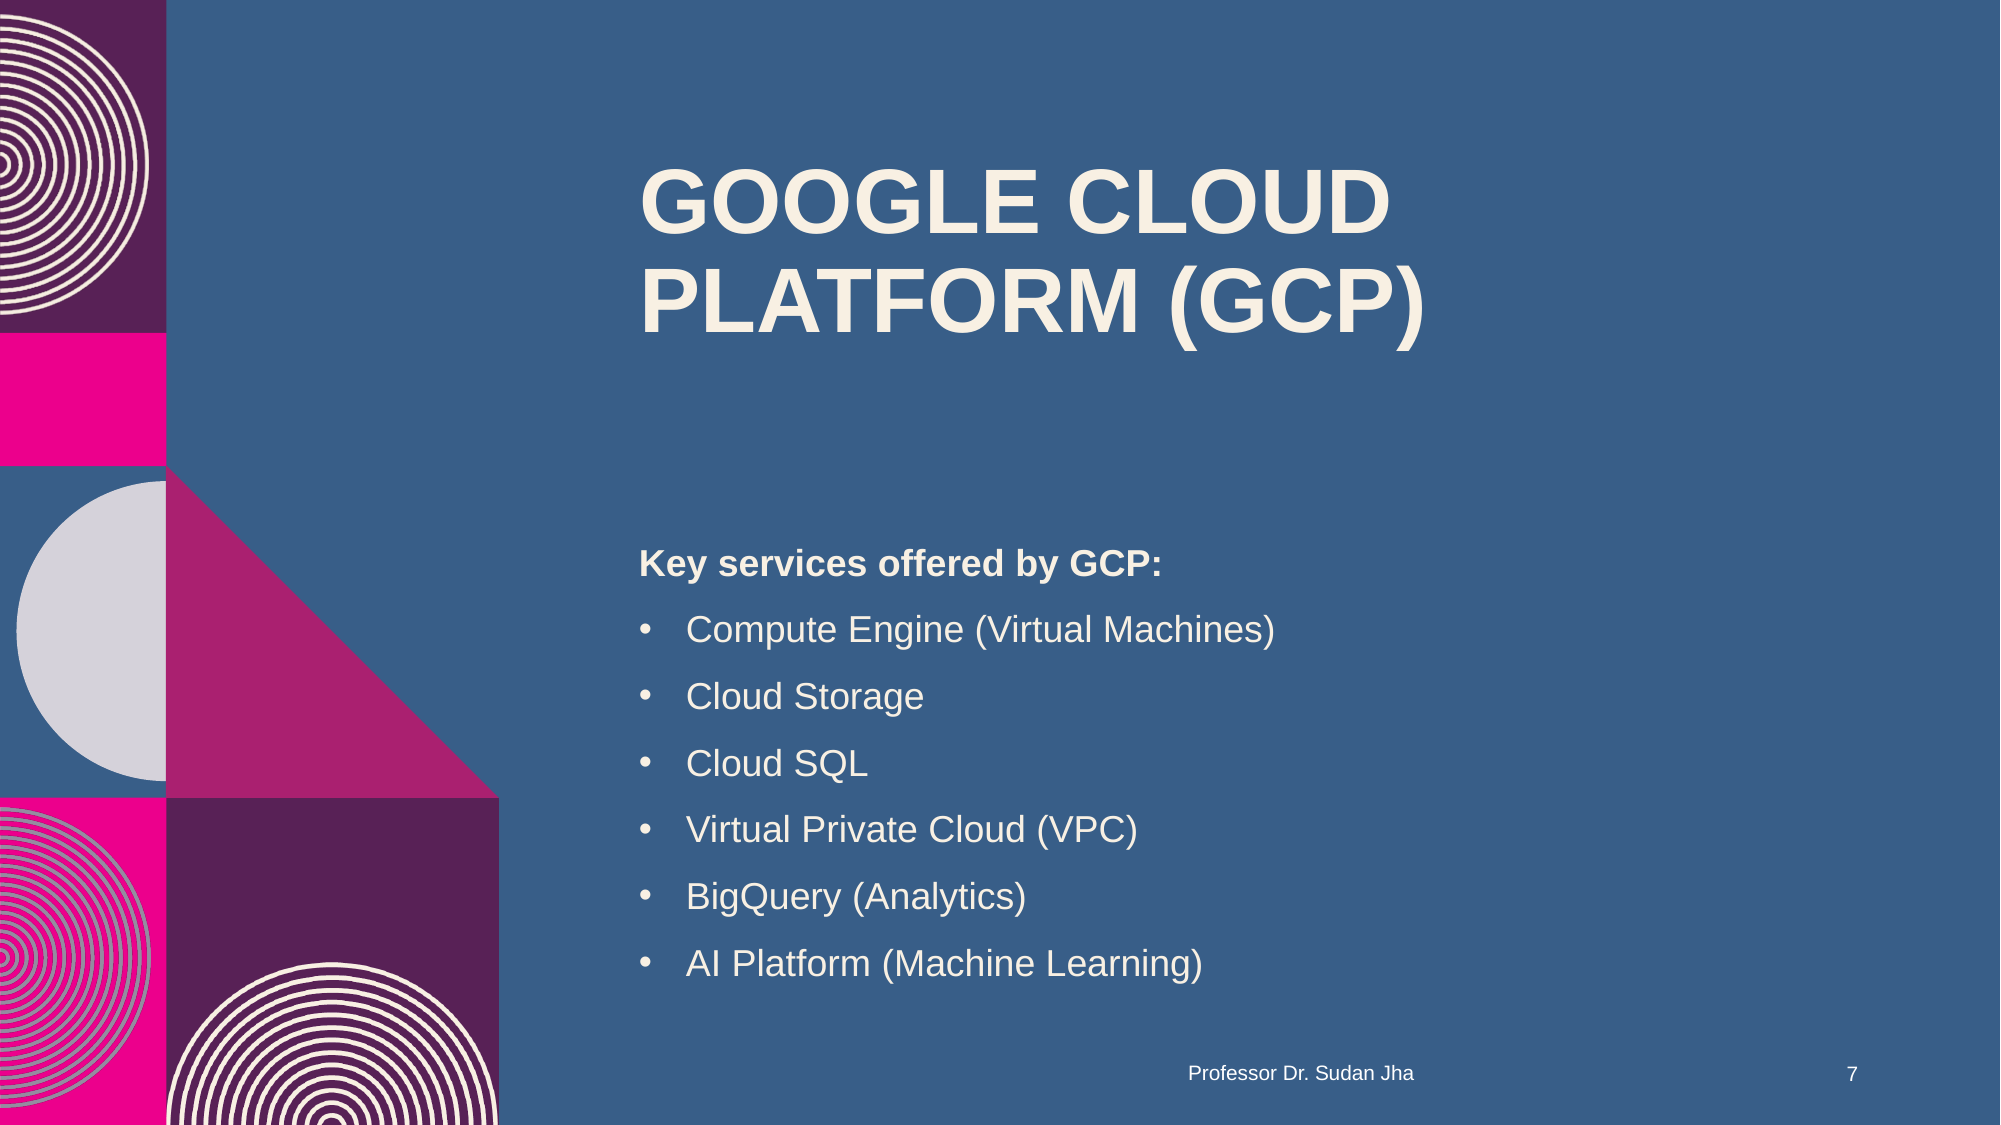

# Google Cloud Platform (GCP)
Key services offered by GCP:
Compute Engine (Virtual Machines)
Cloud Storage
Cloud SQL
Virtual Private Cloud (VPC)
BigQuery (Analytics)
AI Platform (Machine Learning)
Professor Dr. Sudan Jha
7